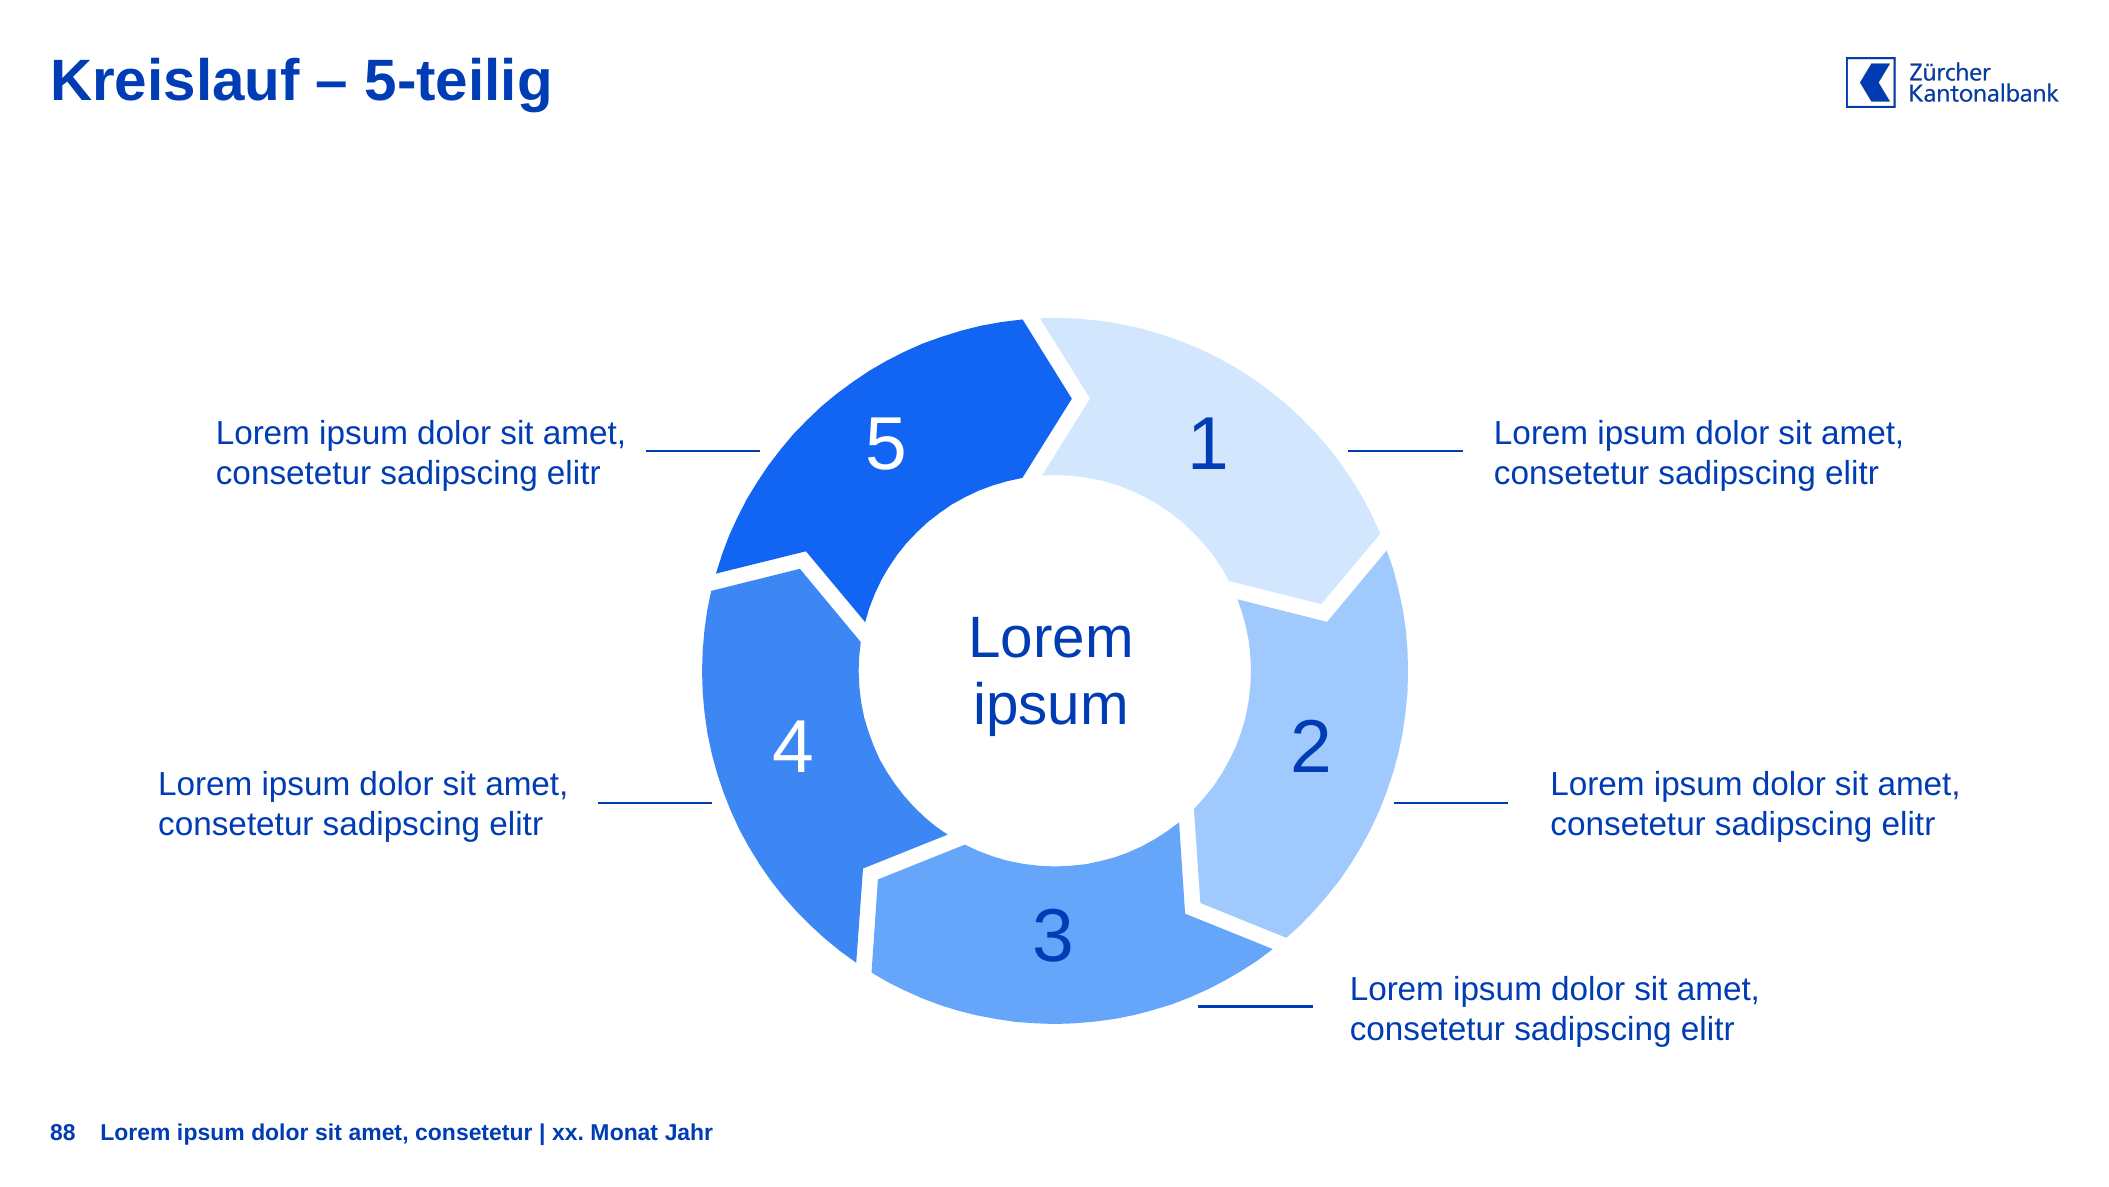

# Kreislauf – 5-teilig

5
1
Lorem ipsum dolor sit amet, consetetur sadipscing elitr
Lorem ipsum dolor sit amet, consetetur sadipscing elitr
Lorem ipsum
4
2
Lorem ipsum dolor sit amet, consetetur sadipscing elitr
Lorem ipsum dolor sit amet, consetetur sadipscing elitr
3
Lorem ipsum dolor sit amet, consetetur sadipscing elitr
88
Lorem ipsum dolor sit amet, consetetur | xx. Monat Jahr